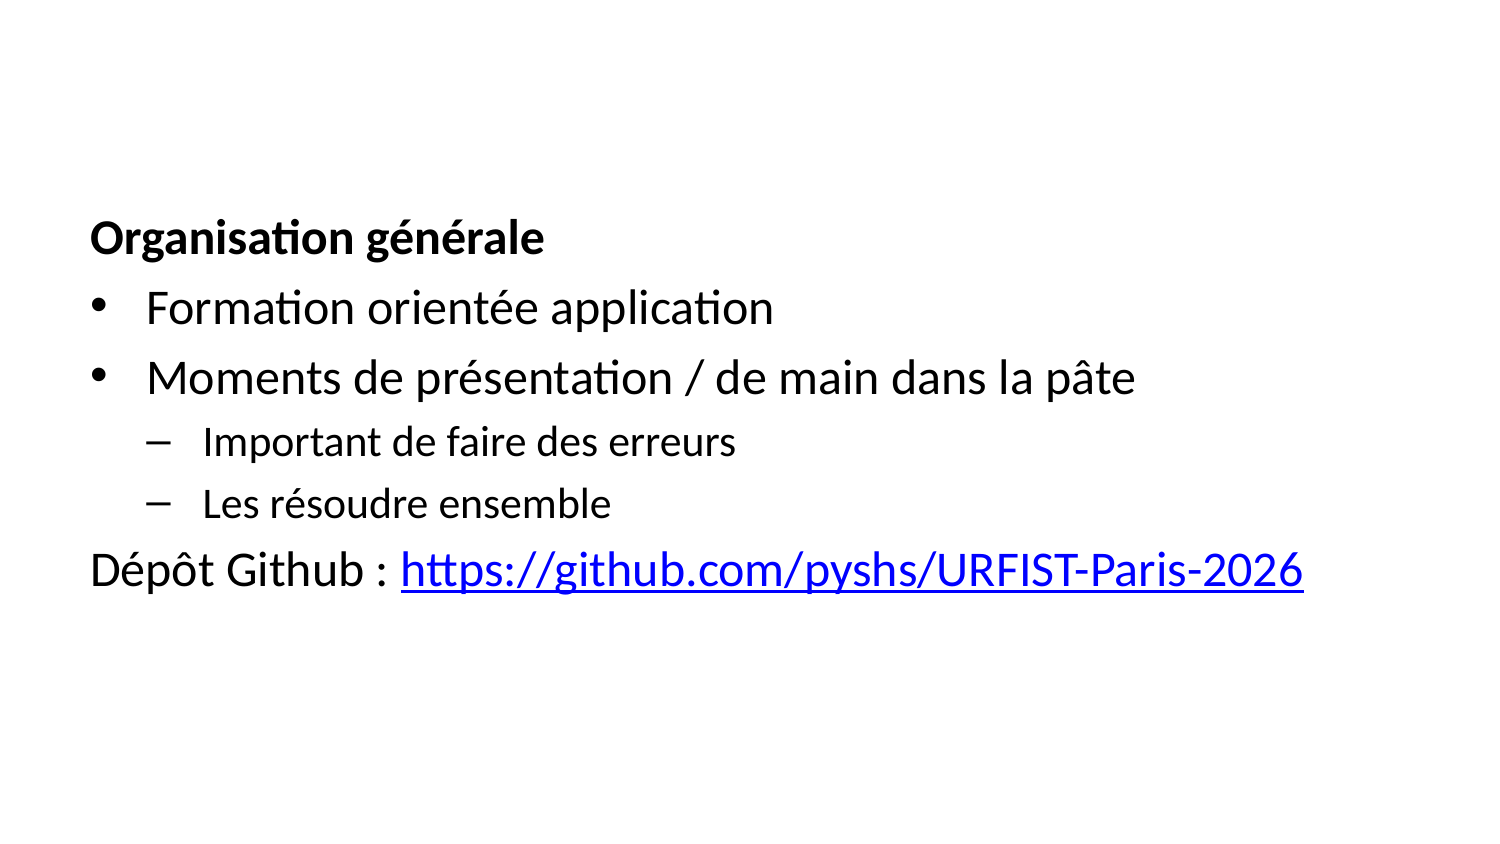

Organisation générale
Formation orientée application
Moments de présentation / de main dans la pâte
Important de faire des erreurs
Les résoudre ensemble
Dépôt Github : https://github.com/pyshs/URFIST-Paris-2026